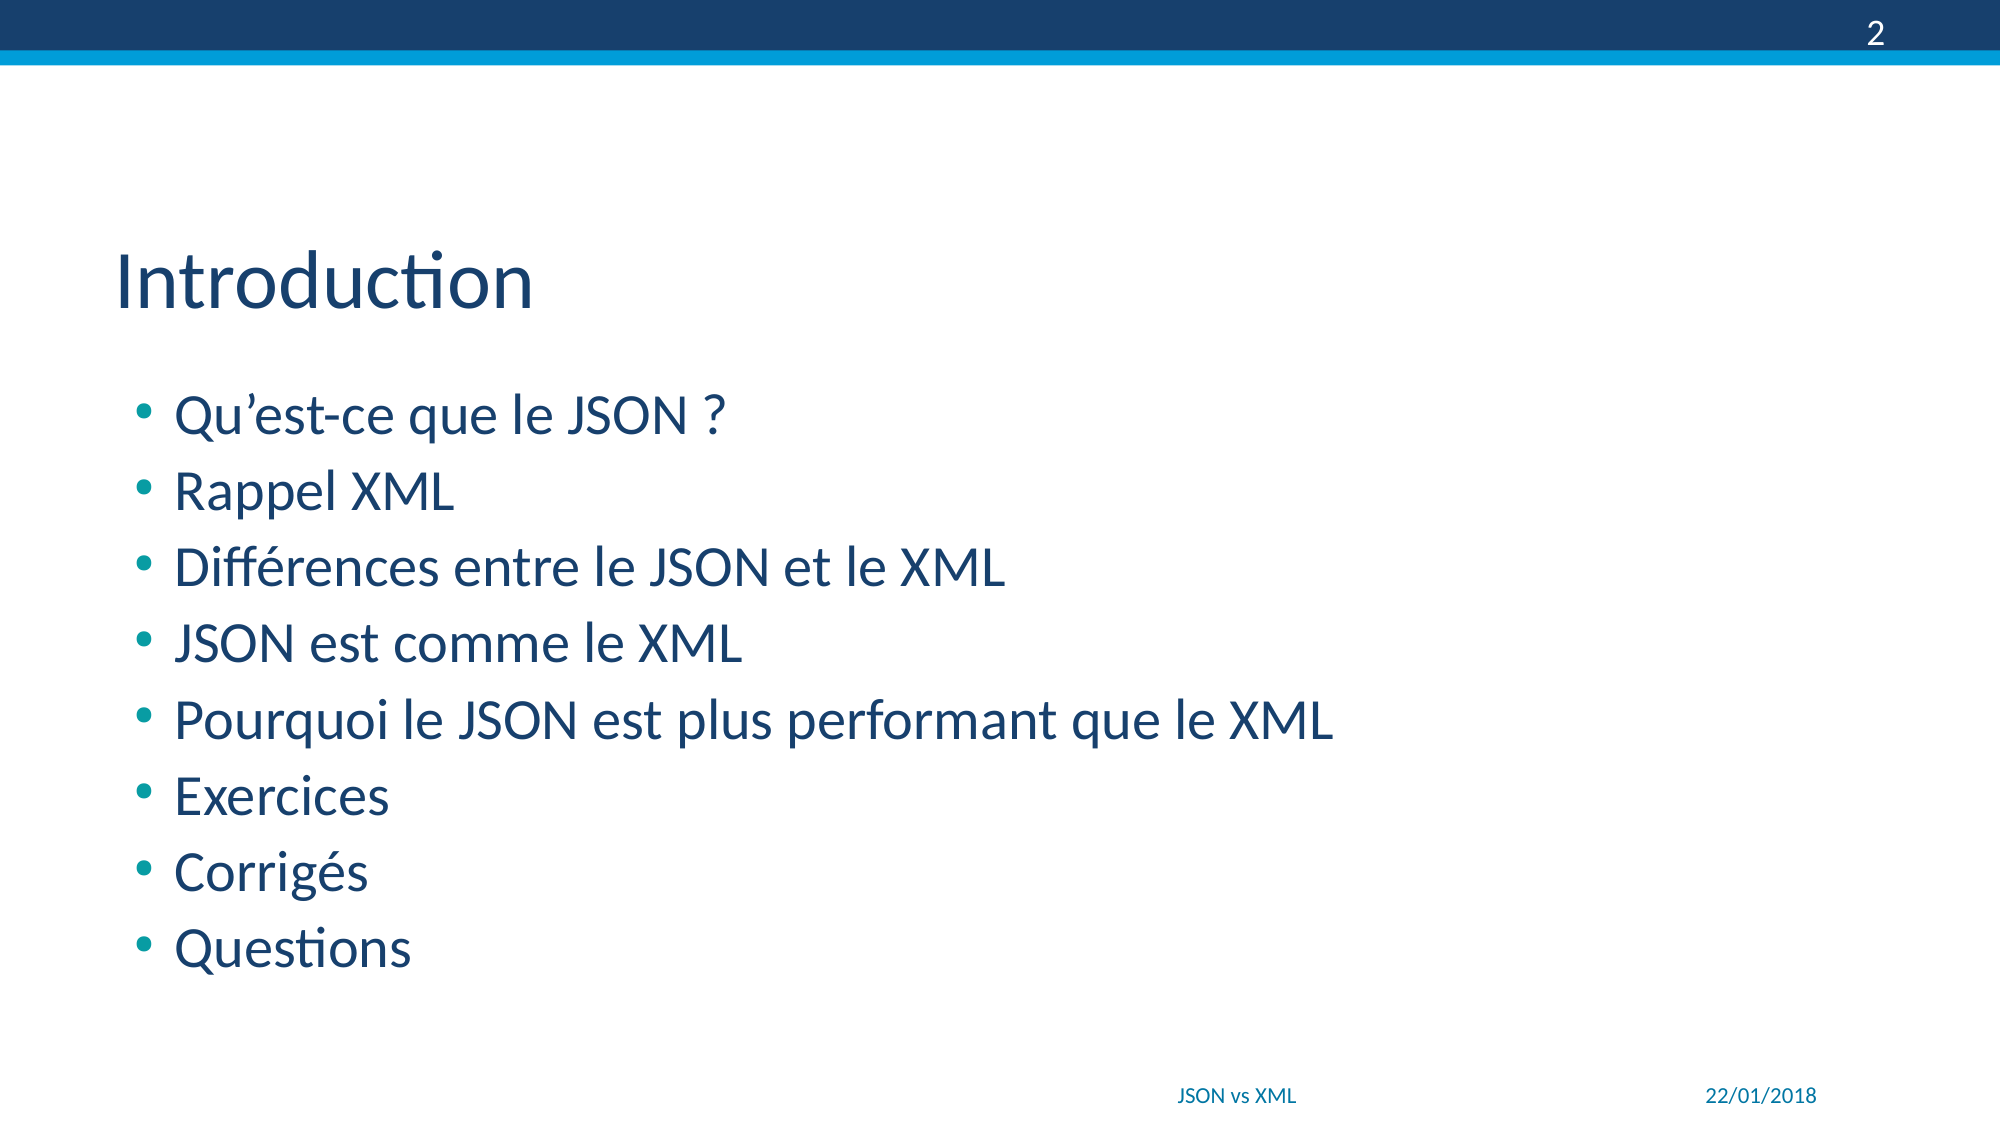

2
# Introduction
Qu’est-ce que le JSON ?
Rappel XML
Différences entre le JSON et le XML
JSON est comme le XML
Pourquoi le JSON est plus performant que le XML
Exercices
Corrigés
Questions
JSON vs XML
22/01/2018